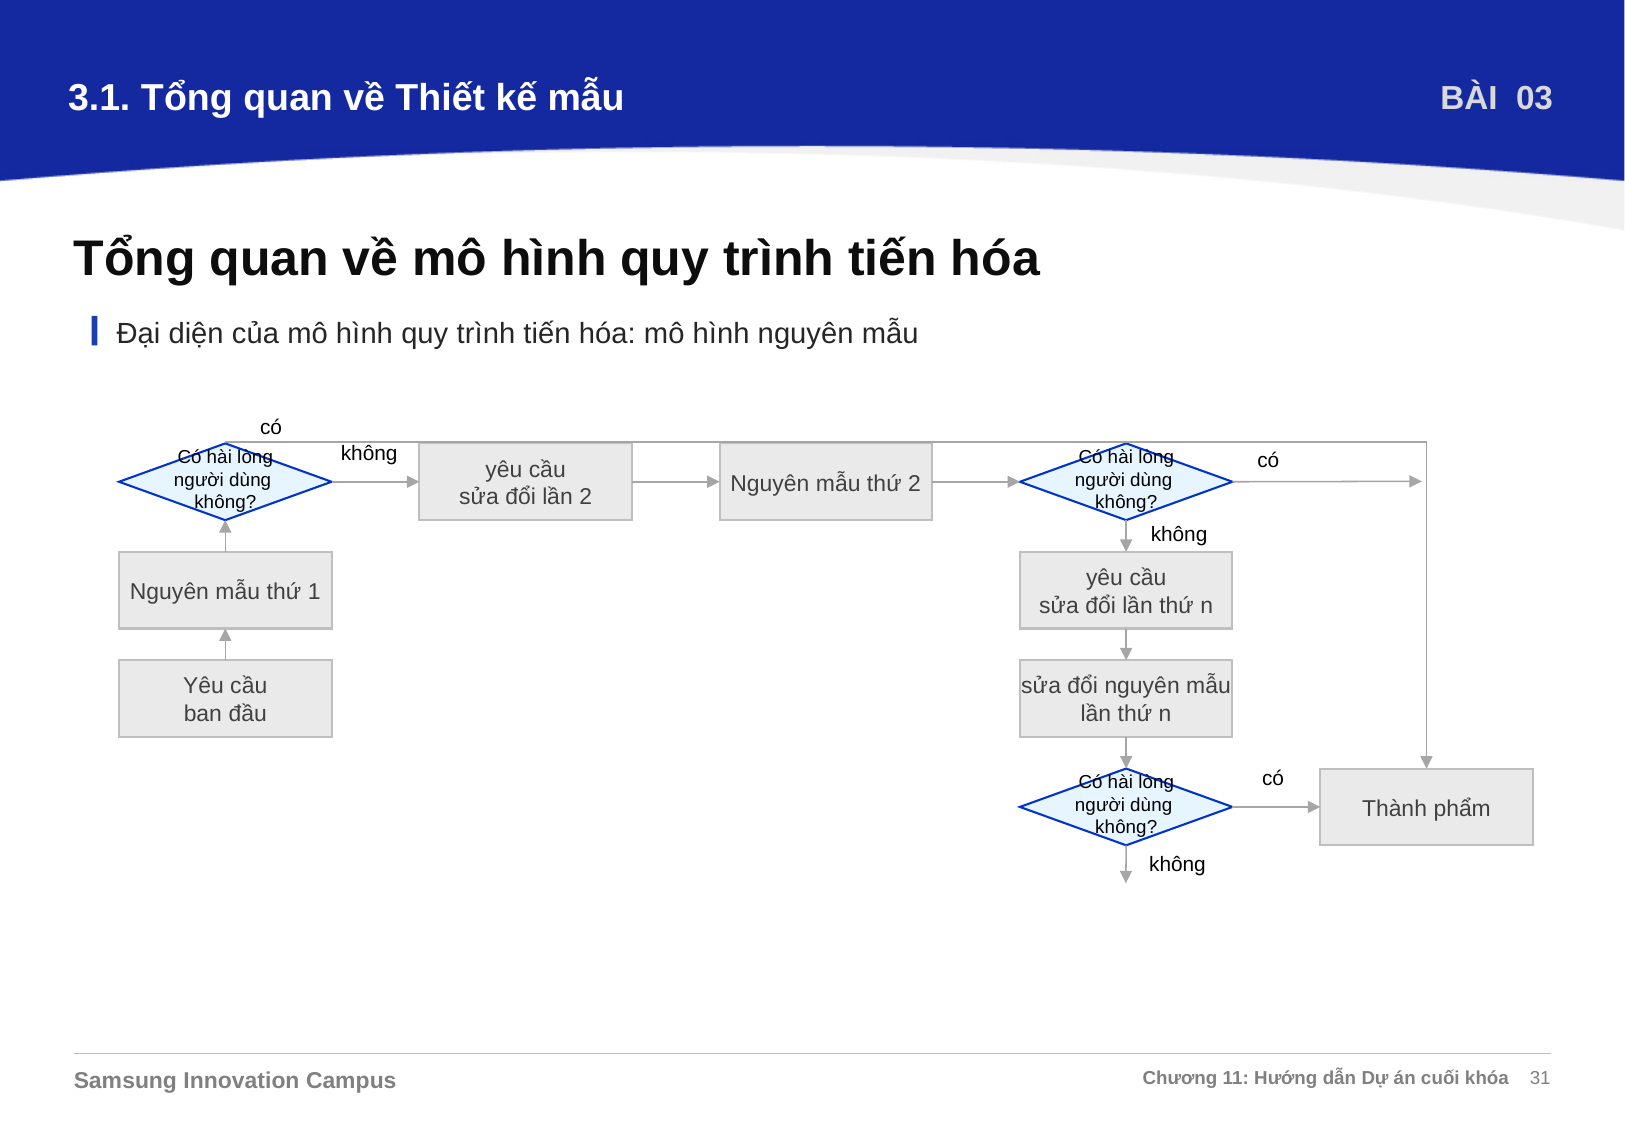

3.1. Tổng quan về Thiết kế mẫu
BÀI  03
Tổng quan về mô hình quy trình tiến hóa
Đại diện của mô hình quy trình tiến hóa: mô hình nguyên mẫu

có
không
có
Có hài lòng
người dùng
không?
yêu cầu
sửa đổi lần 2
Nguyên mẫu thứ 2
Có hài lòng
người dùng
không?
không
Nguyên mẫu thứ 1
yêu cầu
sửa đổi lần thứ n
Yêu cầu
ban đầu
sửa đổi nguyên mẫu
lần thứ n
có
Có hài lòng
người dùng
không?
Thành phẩm
không